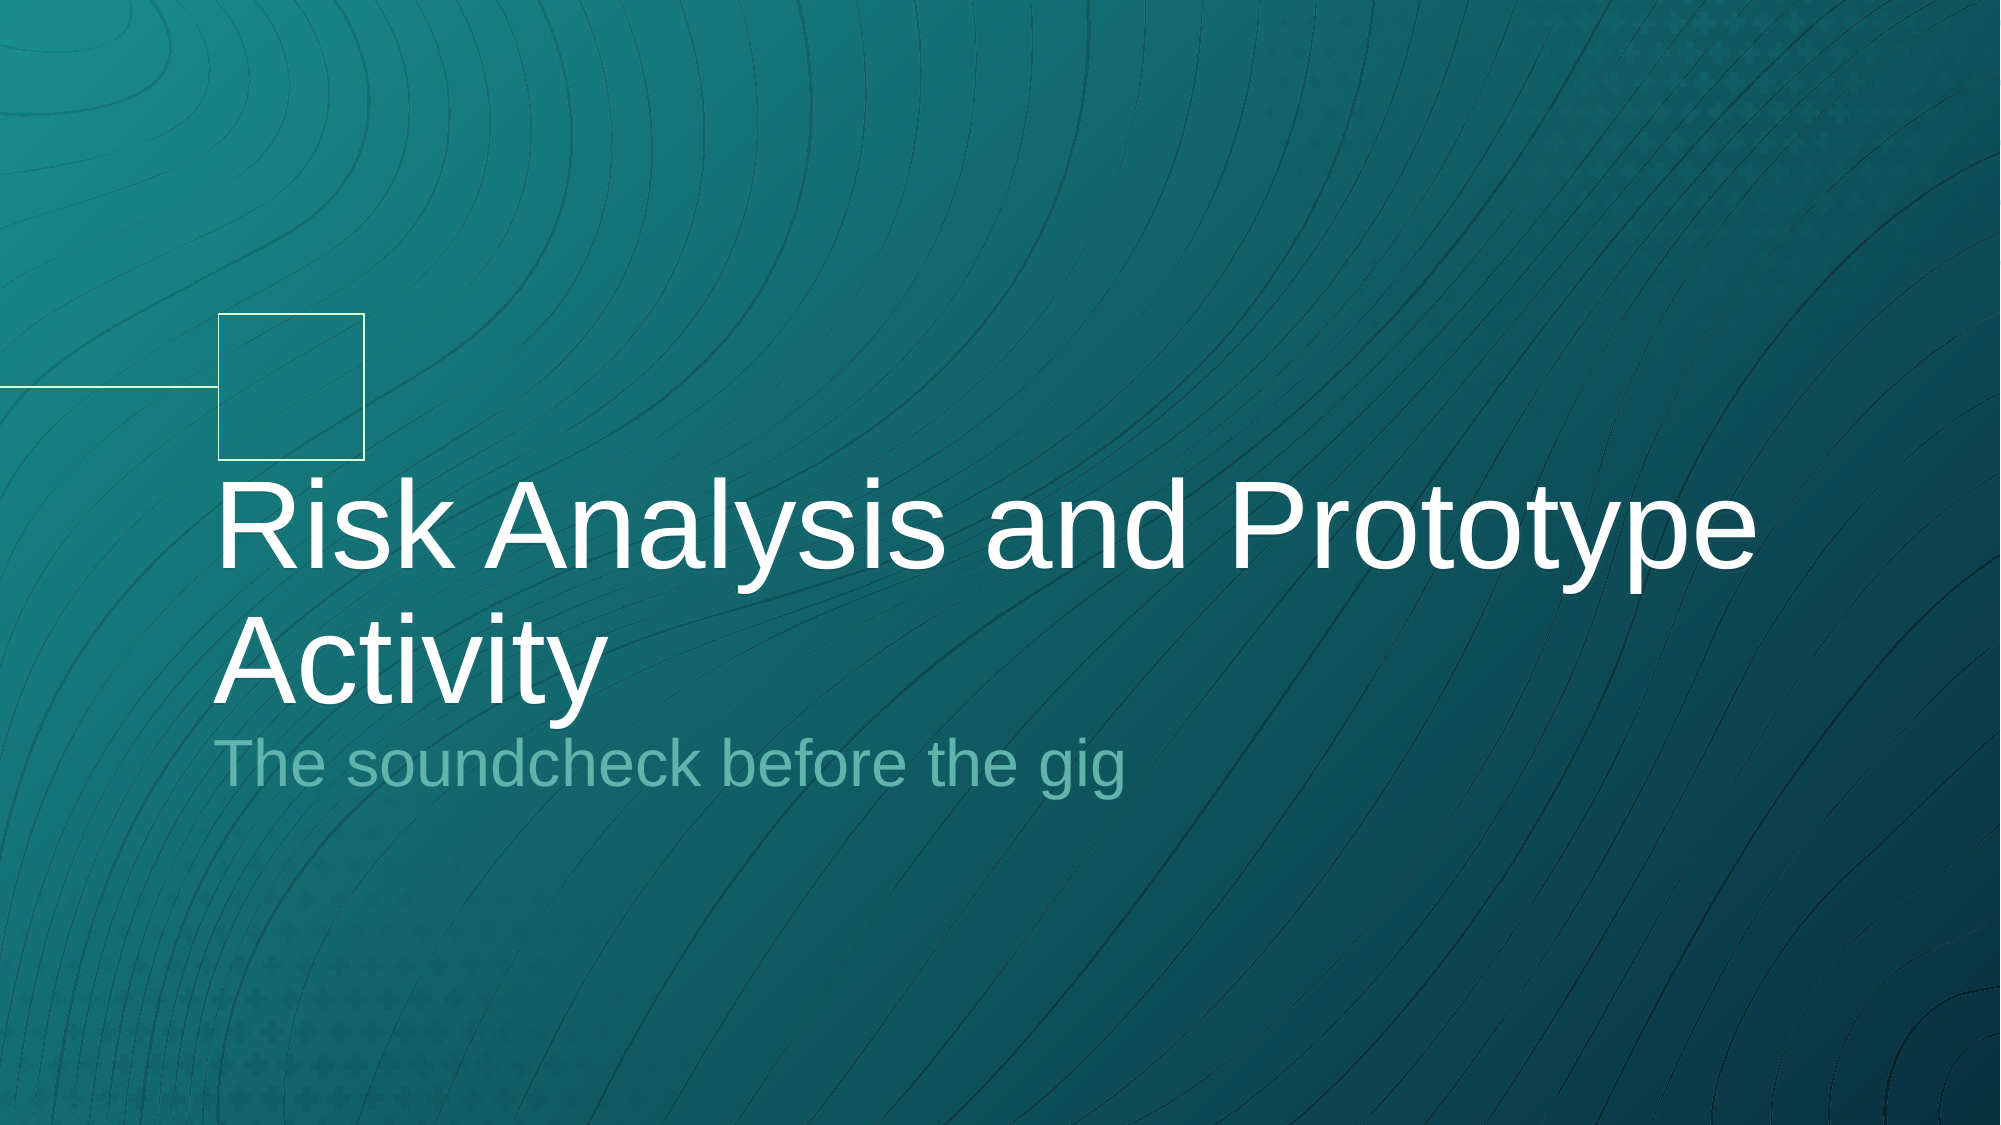

# Risk Analysis and Prototype Activity
The soundcheck before the gig